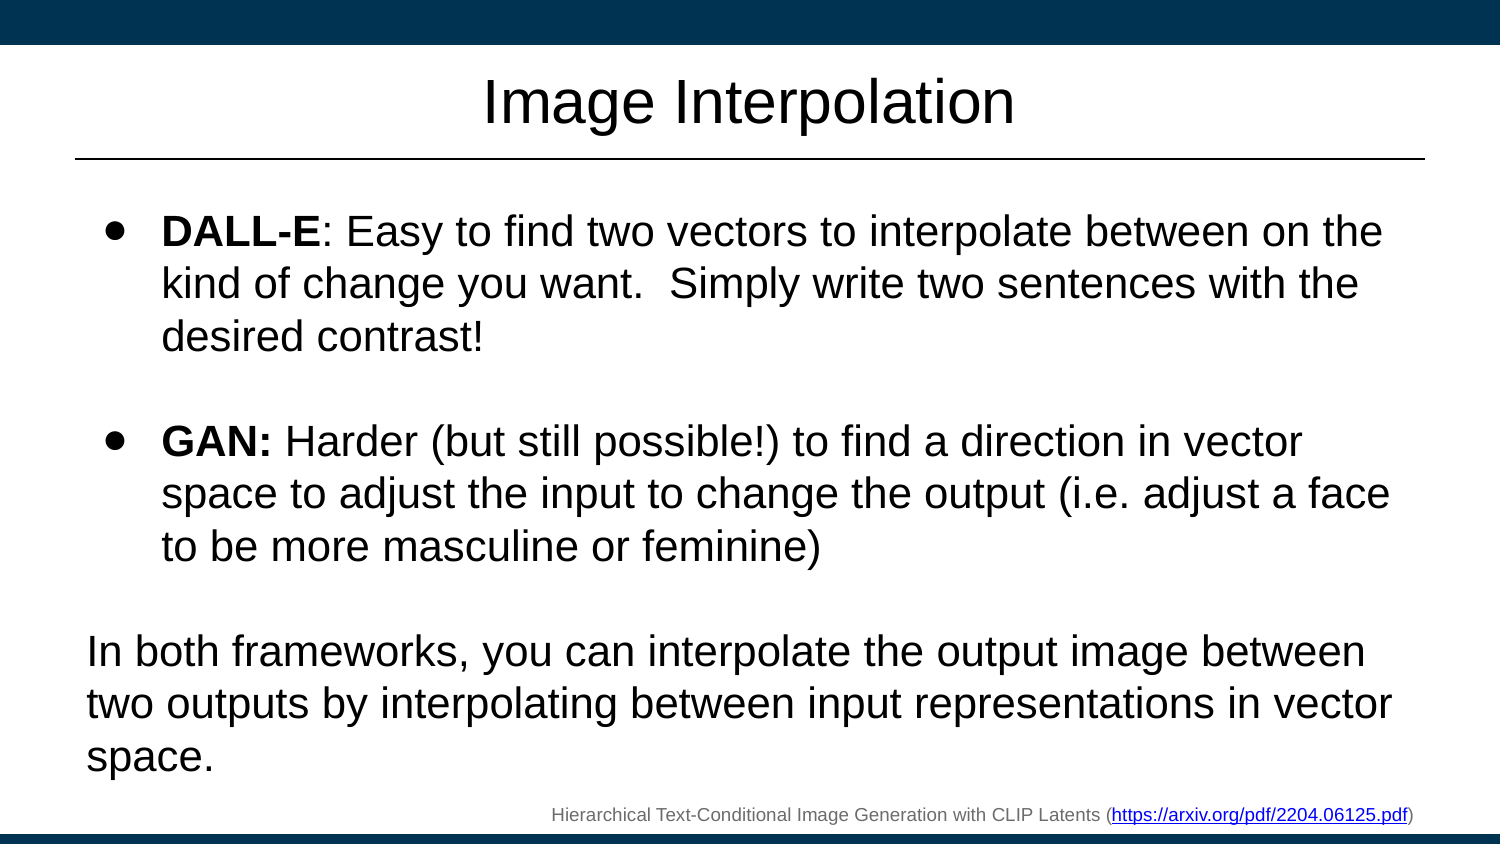

# Image Interpolation
DALL-E: Easy to find two vectors to interpolate between on the kind of change you want.  Simply write two sentences with the desired contrast!

GAN: Harder (but still possible!) to find a direction in vector space to adjust the input to change the output (i.e. adjust a face to be more masculine or feminine)

In both frameworks, you can interpolate the output image between two outputs by interpolating between input representations in vector space.
Hierarchical Text-Conditional Image Generation with CLIP Latents (https://arxiv.org/pdf/2204.06125.pdf)